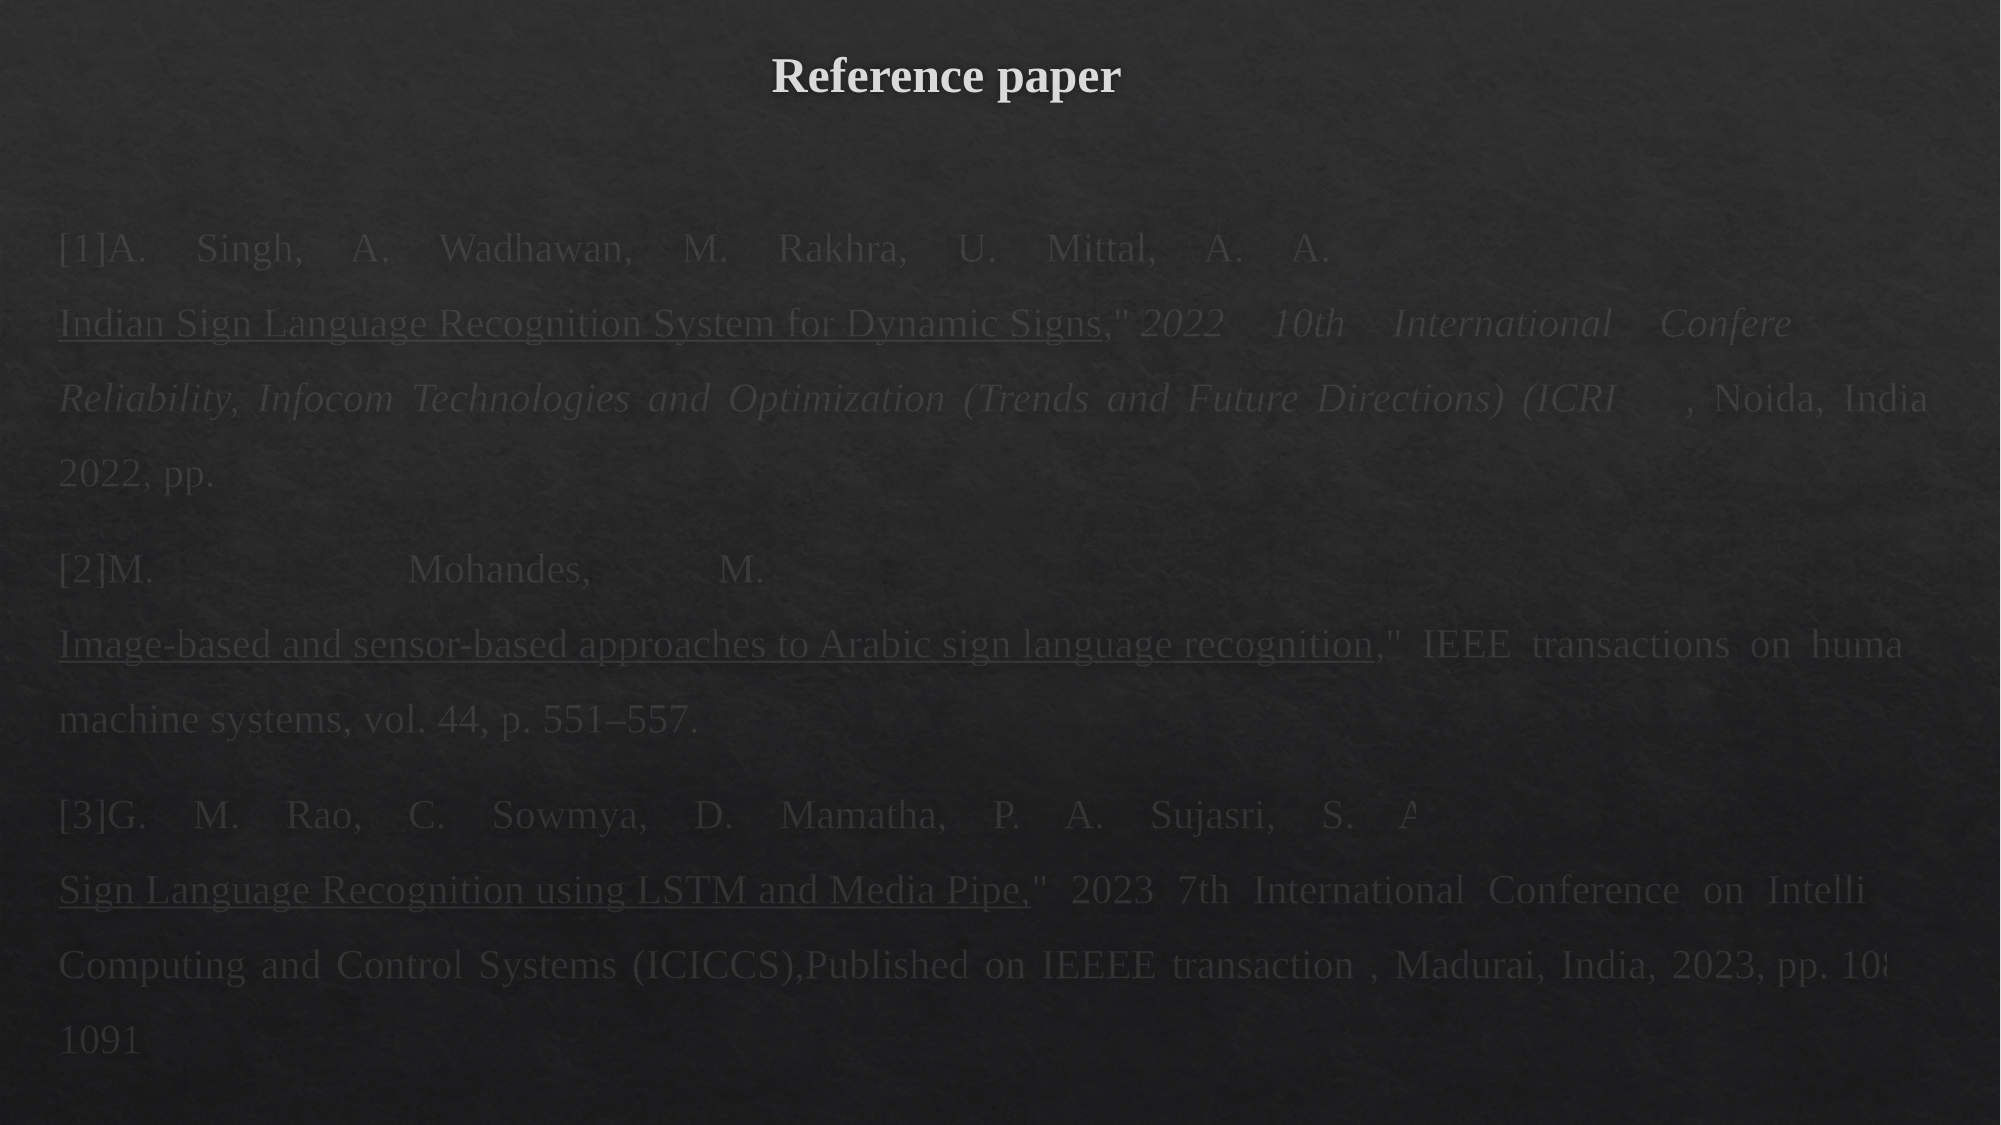

# Reference paper

[1]A. Singh, A. Wadhawan, M. Rakhra, U. Mittal, A. A. Ahdal and S. K. Jha, "Indian Sign Language Recognition System for Dynamic Signs," 2022 10th International Conference on Reliability, Infocom Technologies and Optimization (Trends and Future Directions) (ICRITO), Noida, India, 2022, pp.
[2]M.  Mohandes, M. Deriche and J. Liu. (2021) "Image-based and sensor-based approaches to Arabic sign language recognition," IEEE transactions on human-machine systems, vol. 44, p. 551–557.
[3]G. M. Rao, C. Sowmya, D. Mamatha, P. A. Sujasri, S. Anitha and R. Alivela, "Sign Language Recognition using LSTM and Media Pipe," 2023 7th International Conference on Intelligent Computing and Control Systems (ICICCS),Published on IEEEE transaction , Madurai, India, 2023, pp. 1086-1091